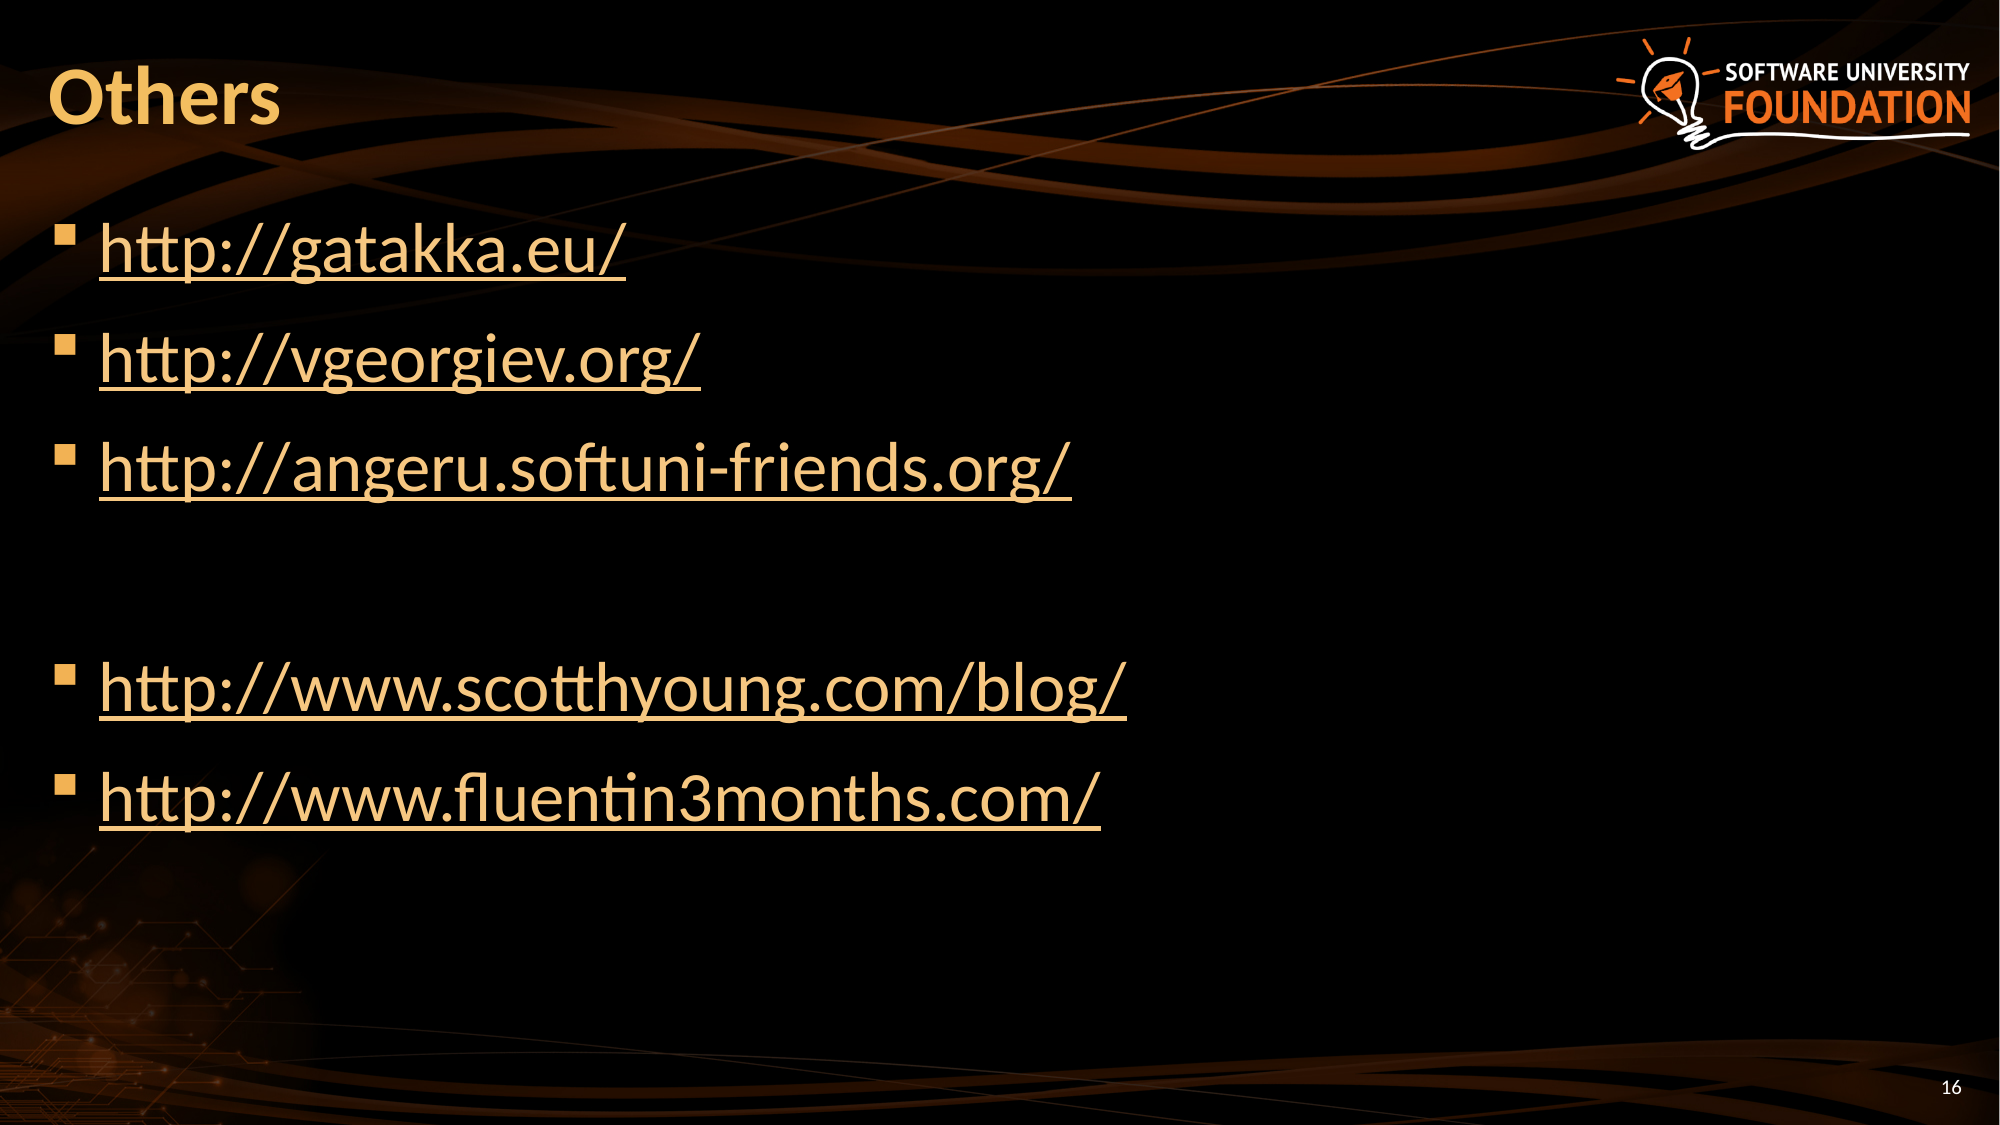

# Others
http://gatakka.eu/
http://vgeorgiev.org/
http://angeru.softuni-friends.org/

http://www.scotthyoung.com/blog/
http://www.fluentin3months.com/
16